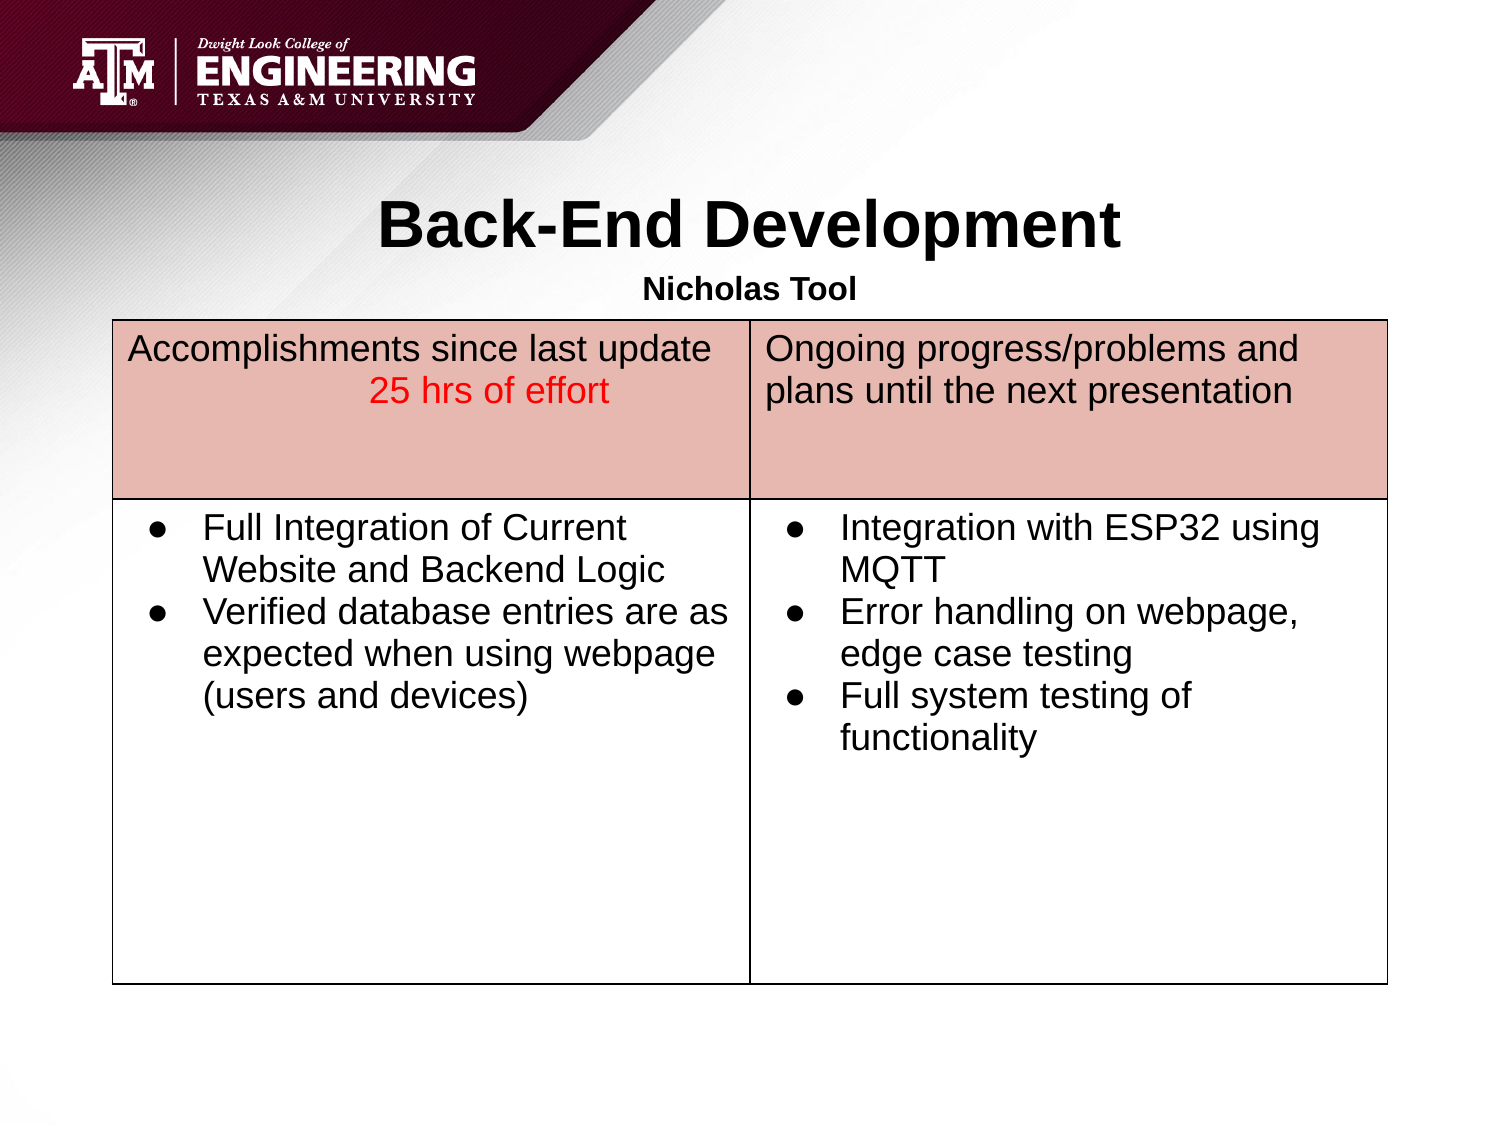

# Back-End Development
Nicholas Tool
| Accomplishments since last update 25 hrs of effort | Ongoing progress/problems and plans until the next presentation |
| --- | --- |
| Full Integration of Current Website and Backend Logic Verified database entries are as expected when using webpage (users and devices) | Integration with ESP32 using MQTT Error handling on webpage, edge case testing Full system testing of functionality |